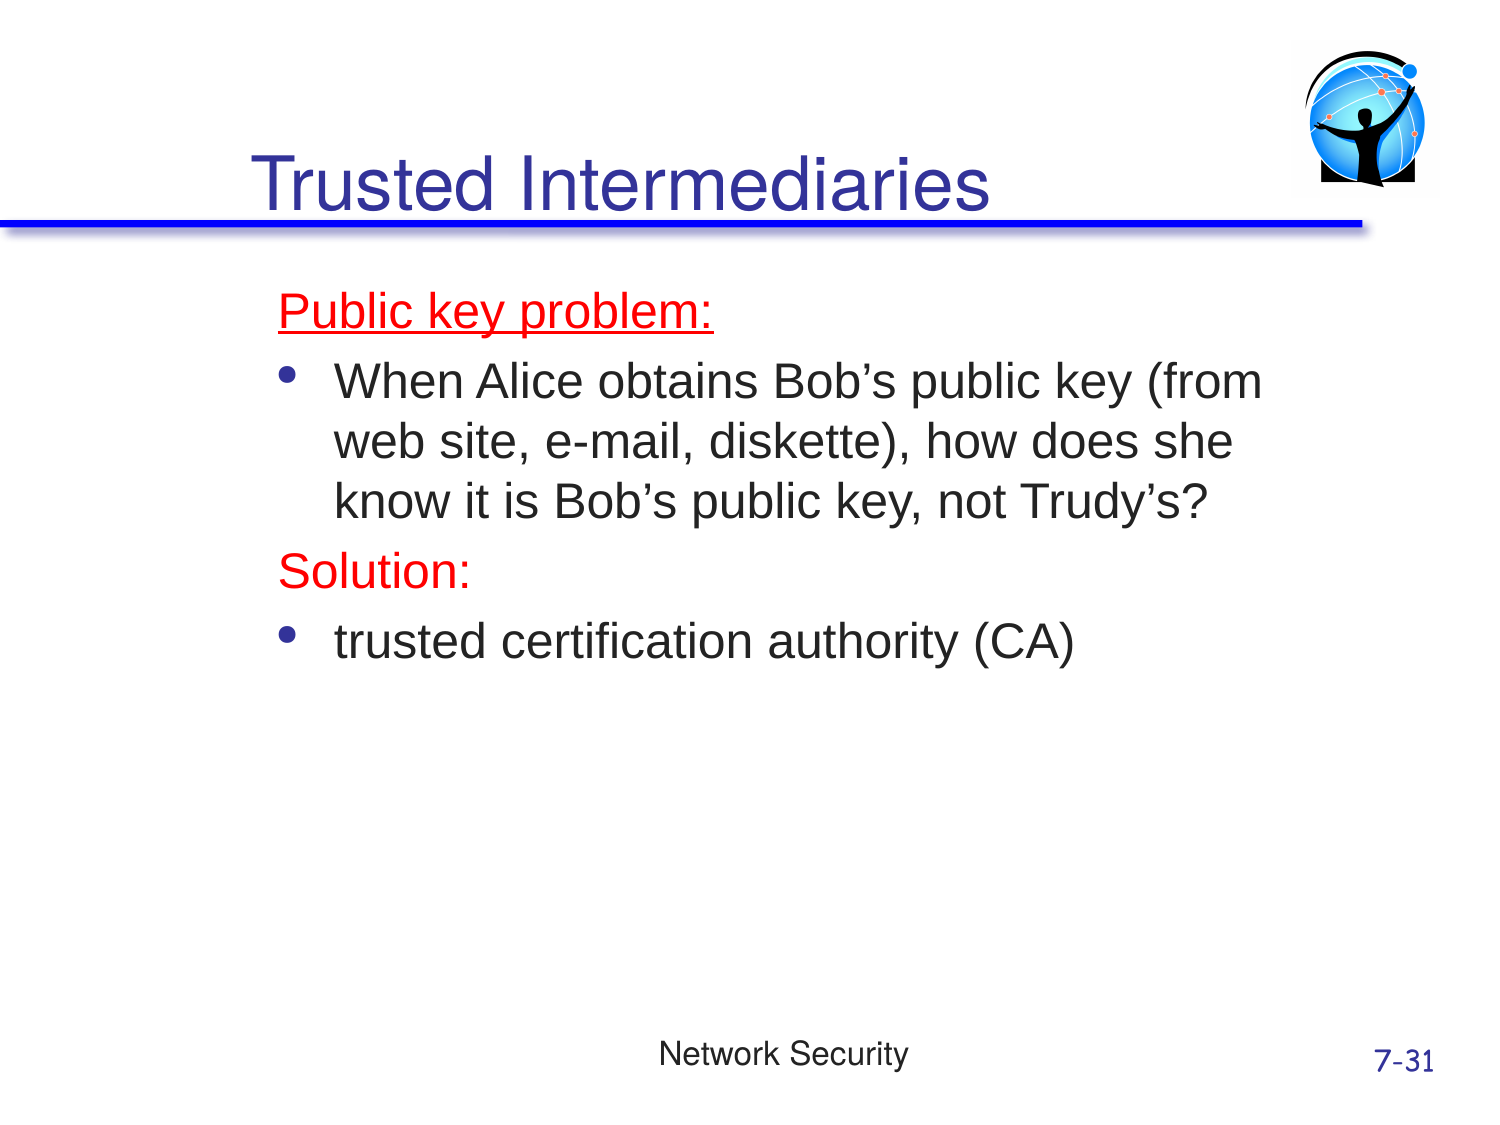

7-31
# Trusted Intermediaries
Public key problem:
When Alice obtains Bob’s public key (from web site, e-mail, diskette), how does she know it is Bob’s public key, not Trudy’s?
Solution:
trusted certification authority (CA)

Network Security